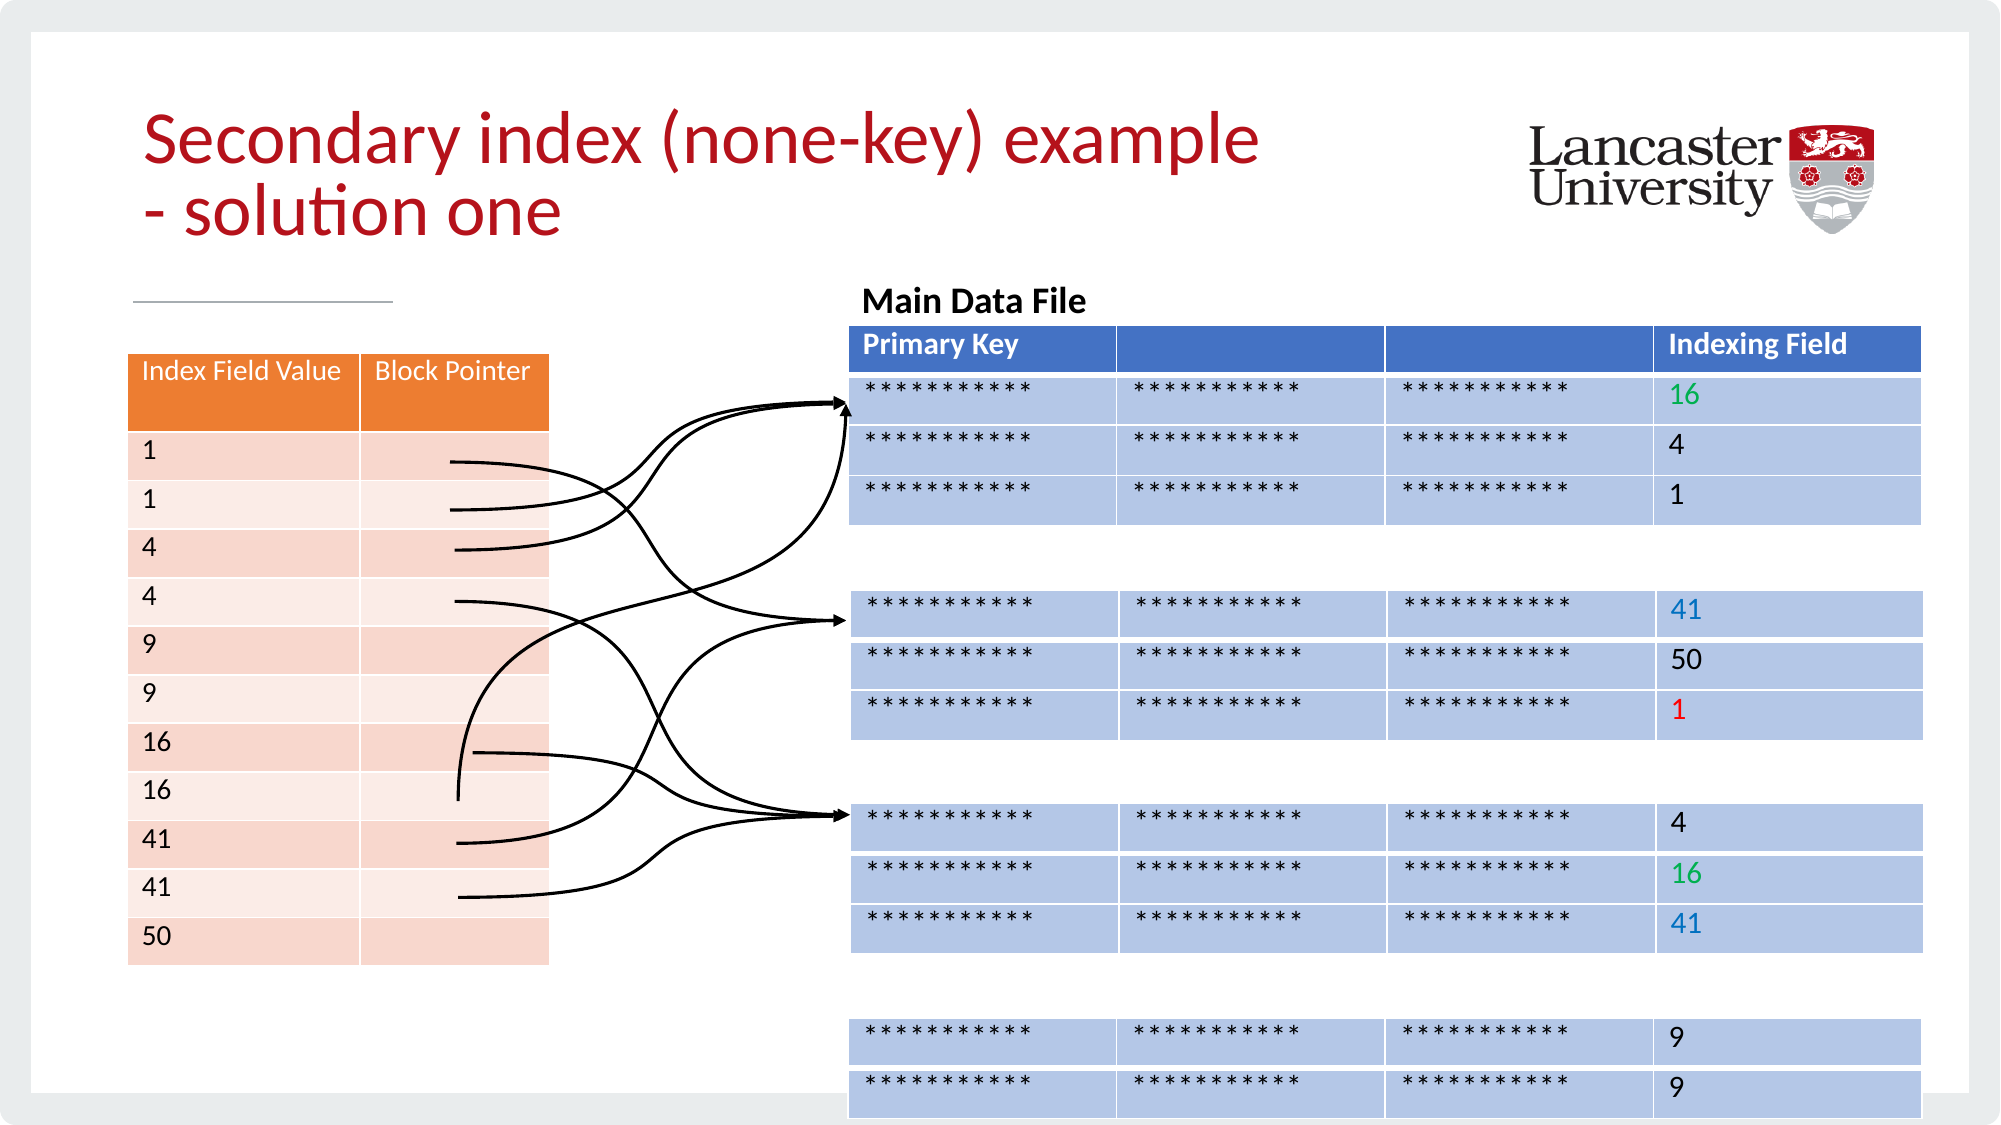

# Secondary index (none-key) example - solution one
Main Data File
| Primary Key |  |  | Indexing Field |
| --- | --- | --- | --- |
| \*\*\*\*\*\*\*\*\*\*\* | \*\*\*\*\*\*\*\*\*\*\* | \*\*\*\*\*\*\*\*\*\*\* | 16 |
| \*\*\*\*\*\*\*\*\*\*\* | \*\*\*\*\*\*\*\*\*\*\* | \*\*\*\*\*\*\*\*\*\*\* | 4 |
| \*\*\*\*\*\*\*\*\*\*\* | \*\*\*\*\*\*\*\*\*\*\* | \*\*\*\*\*\*\*\*\*\*\* | 1 |
| Index Field Value | Block Pointer |
| --- | --- |
| 1 |  |
| 1 |  |
| 4 |  |
| 4 |  |
| 9 |  |
| 9 |  |
| 16 |  |
| 16 |  |
| 41 |  |
| 41 |  |
| 50 |  |

| \*\*\*\*\*\*\*\*\*\*\* | \*\*\*\*\*\*\*\*\*\*\* | \*\*\*\*\*\*\*\*\*\*\* | 41 |
| --- | --- | --- | --- |
| \*\*\*\*\*\*\*\*\*\*\* | \*\*\*\*\*\*\*\*\*\*\* | \*\*\*\*\*\*\*\*\*\*\* | 50 |
| \*\*\*\*\*\*\*\*\*\*\* | \*\*\*\*\*\*\*\*\*\*\* | \*\*\*\*\*\*\*\*\*\*\* | 1 |
| \*\*\*\*\*\*\*\*\*\*\* | \*\*\*\*\*\*\*\*\*\*\* | \*\*\*\*\*\*\*\*\*\*\* | 4 |
| --- | --- | --- | --- |
| \*\*\*\*\*\*\*\*\*\*\* | \*\*\*\*\*\*\*\*\*\*\* | \*\*\*\*\*\*\*\*\*\*\* | 16 |
| \*\*\*\*\*\*\*\*\*\*\* | \*\*\*\*\*\*\*\*\*\*\* | \*\*\*\*\*\*\*\*\*\*\* | 41 |
143
| \*\*\*\*\*\*\*\*\*\*\* | \*\*\*\*\*\*\*\*\*\*\* | \*\*\*\*\*\*\*\*\*\*\* | 9 |
| --- | --- | --- | --- |
| \*\*\*\*\*\*\*\*\*\*\* | \*\*\*\*\*\*\*\*\*\*\* | \*\*\*\*\*\*\*\*\*\*\* | 9 |